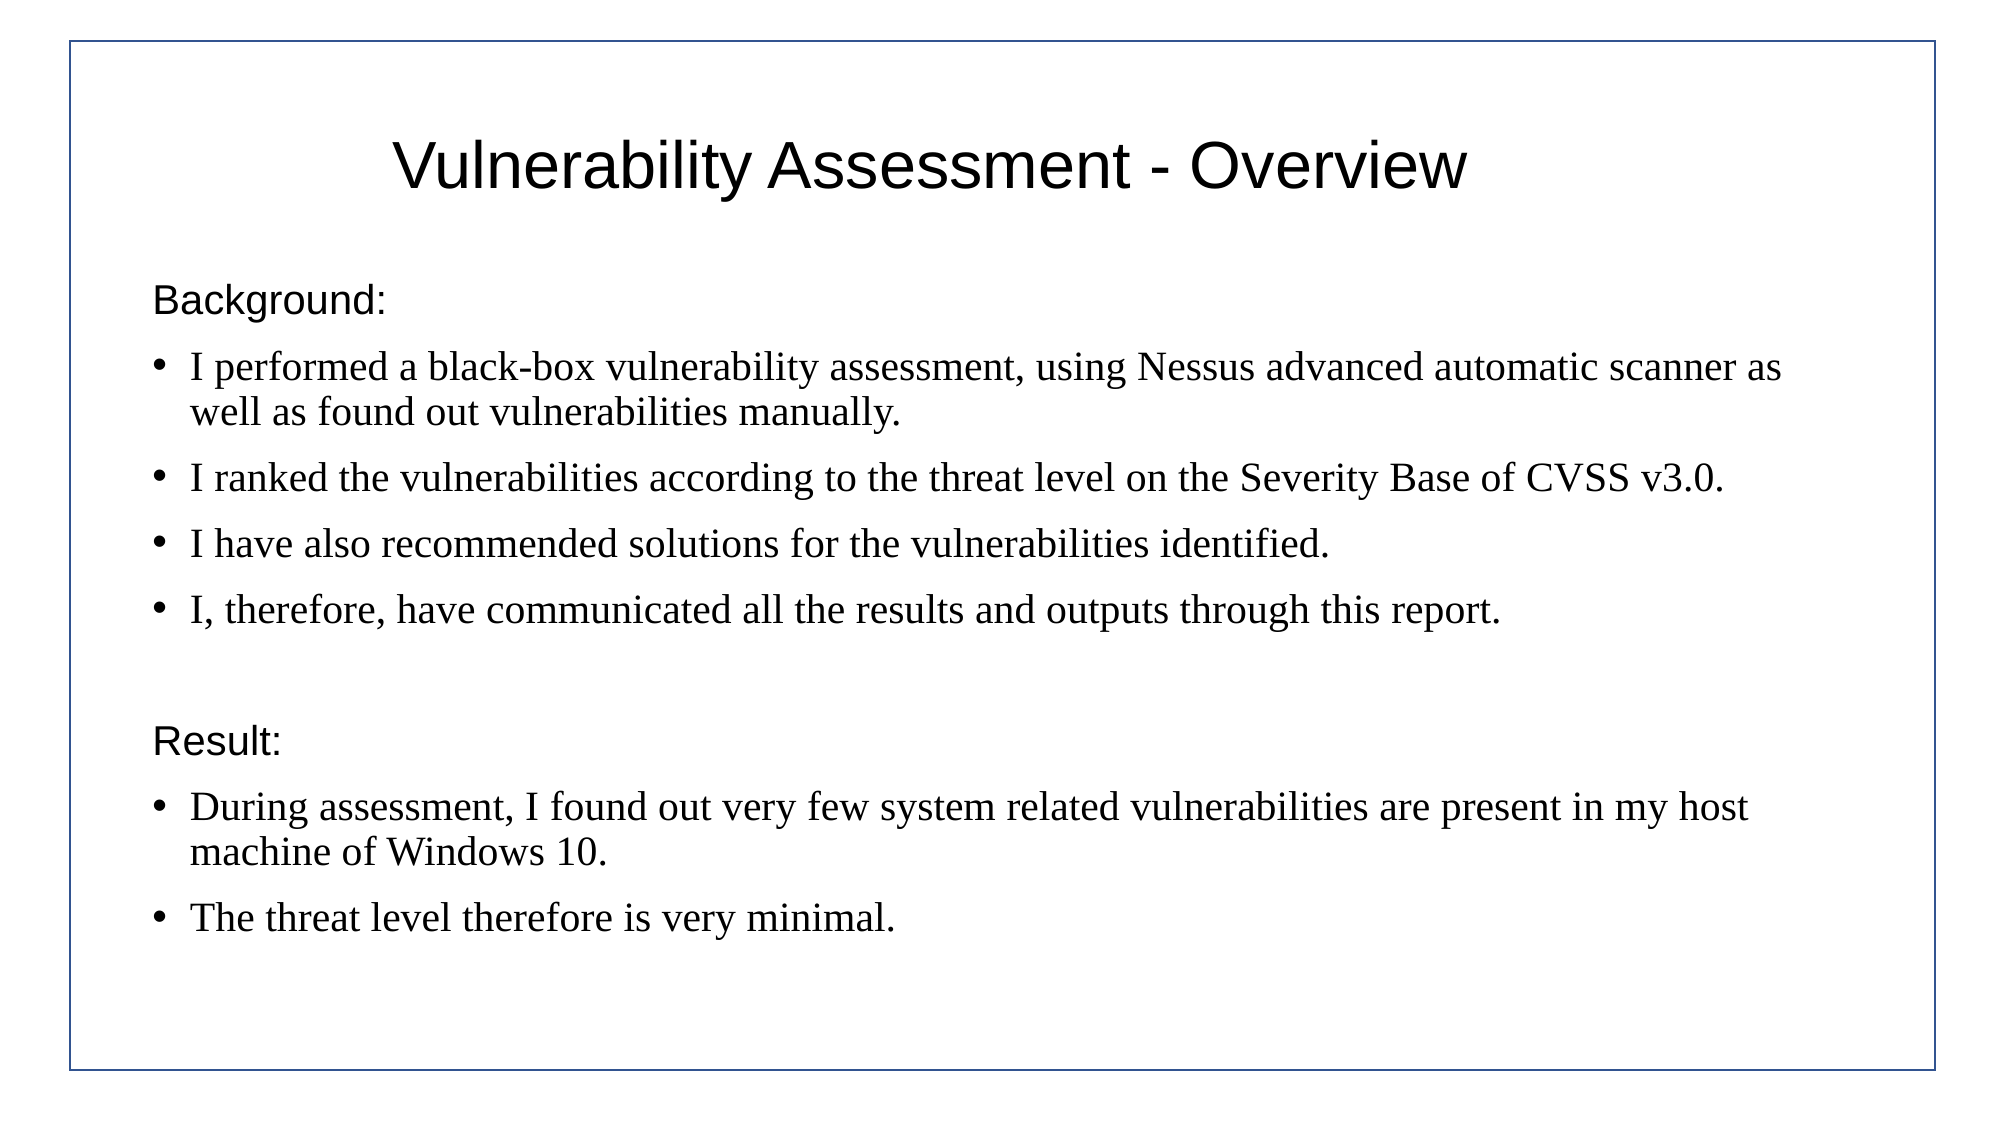

# Vulnerability Assessment - Overview
Background:
I performed a black-box vulnerability assessment, using Nessus advanced automatic scanner as well as found out vulnerabilities manually.
I ranked the vulnerabilities according to the threat level on the Severity Base of CVSS v3.0.
I have also recommended solutions for the vulnerabilities identified.
I, therefore, have communicated all the results and outputs through this report.

Result:
During assessment, I found out very few system related vulnerabilities are present in my host machine of Windows 10.
The threat level therefore is very minimal.